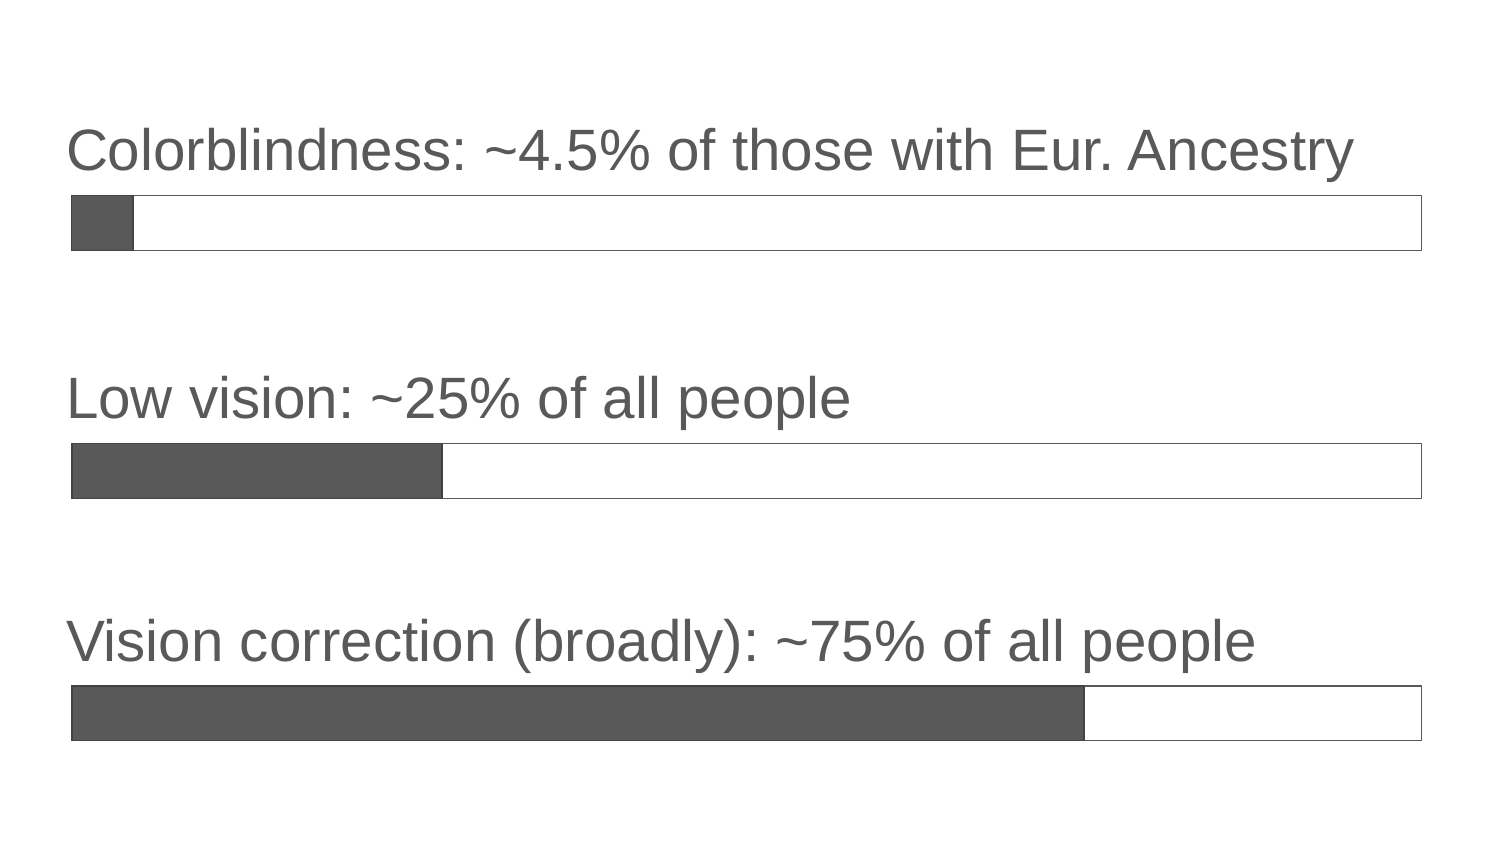

# Colorblindness: ~4.5% of those with Eur. Ancestry

Low vision: ~25% of all people

Vision correction (broadly): ~75% of all people